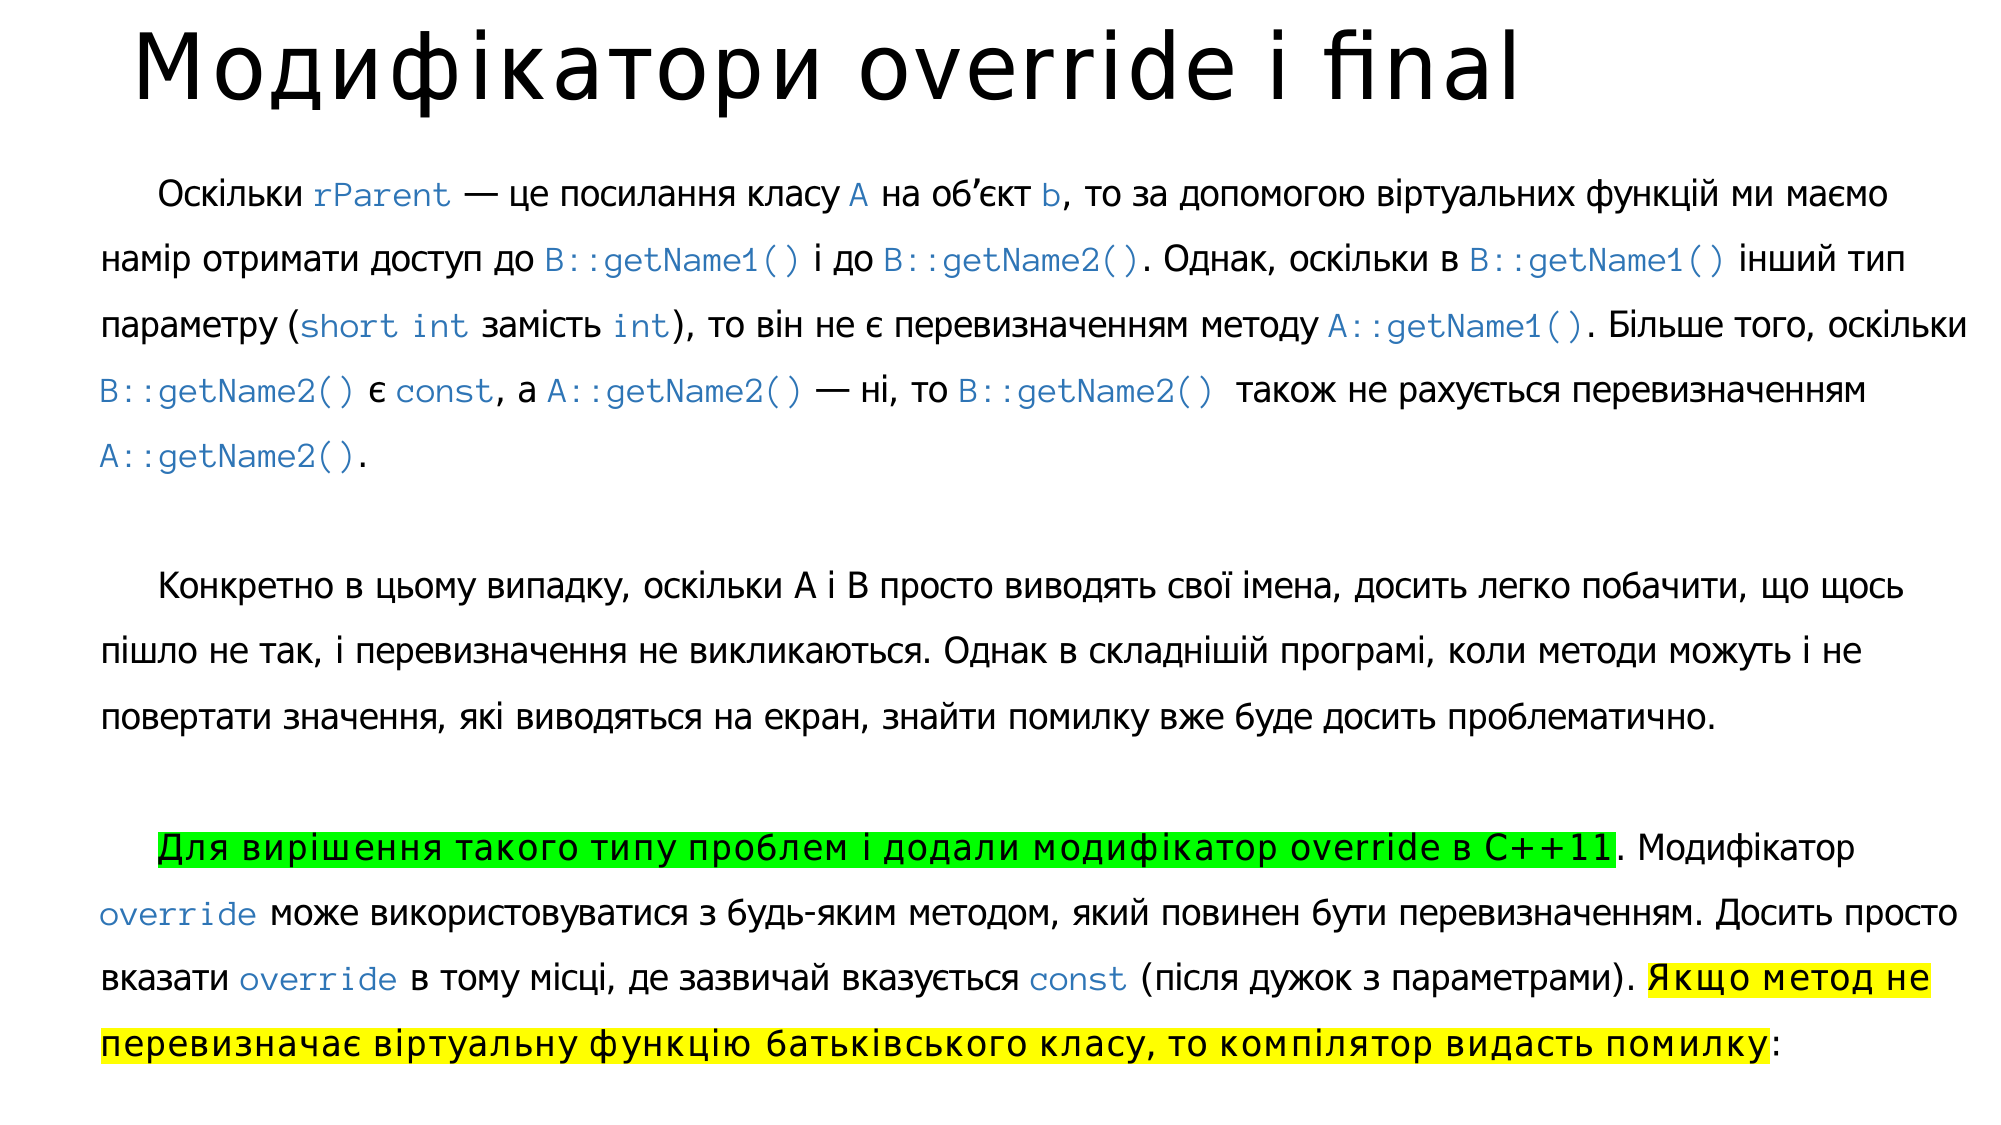

# Модифікатори override і final
Оскільки rParent — це посилання класу A на об’єкт b, то за допомогою віртуальних функцій ми маємо намір отримати доступ до B::getName1() і до B::getName2(). Однак, оскільки в B::getName1() інший тип параметру (short int замість int), то він не є перевизначенням методу A::getName1(). Більше того, оскільки B::getName2() є const, а A::getName2() — ні, то B::getName2() також не рахується перевизначенням A::getName2().

Конкретно в цьому випадку, оскільки A і B просто виводять свої імена, досить легко побачити, що щось пішло не так, і перевизначення не викликаються. Однак в складнішій програмі, коли методи можуть і не повертати значення, які виводяться на екран, знайти помилку вже буде досить проблематично.

Для вирішення такого типу проблем і додали модифікатор override в C++11. Модифікатор override може використовуватися з будь-яким методом, який повинен бути перевизначенням. Досить просто вказати override в тому місці, де зазвичай вказується const (після дужок з параметрами). Якщо метод не перевизначає віртуальну функцію батьківського класу, то компілятор видасть помилку: